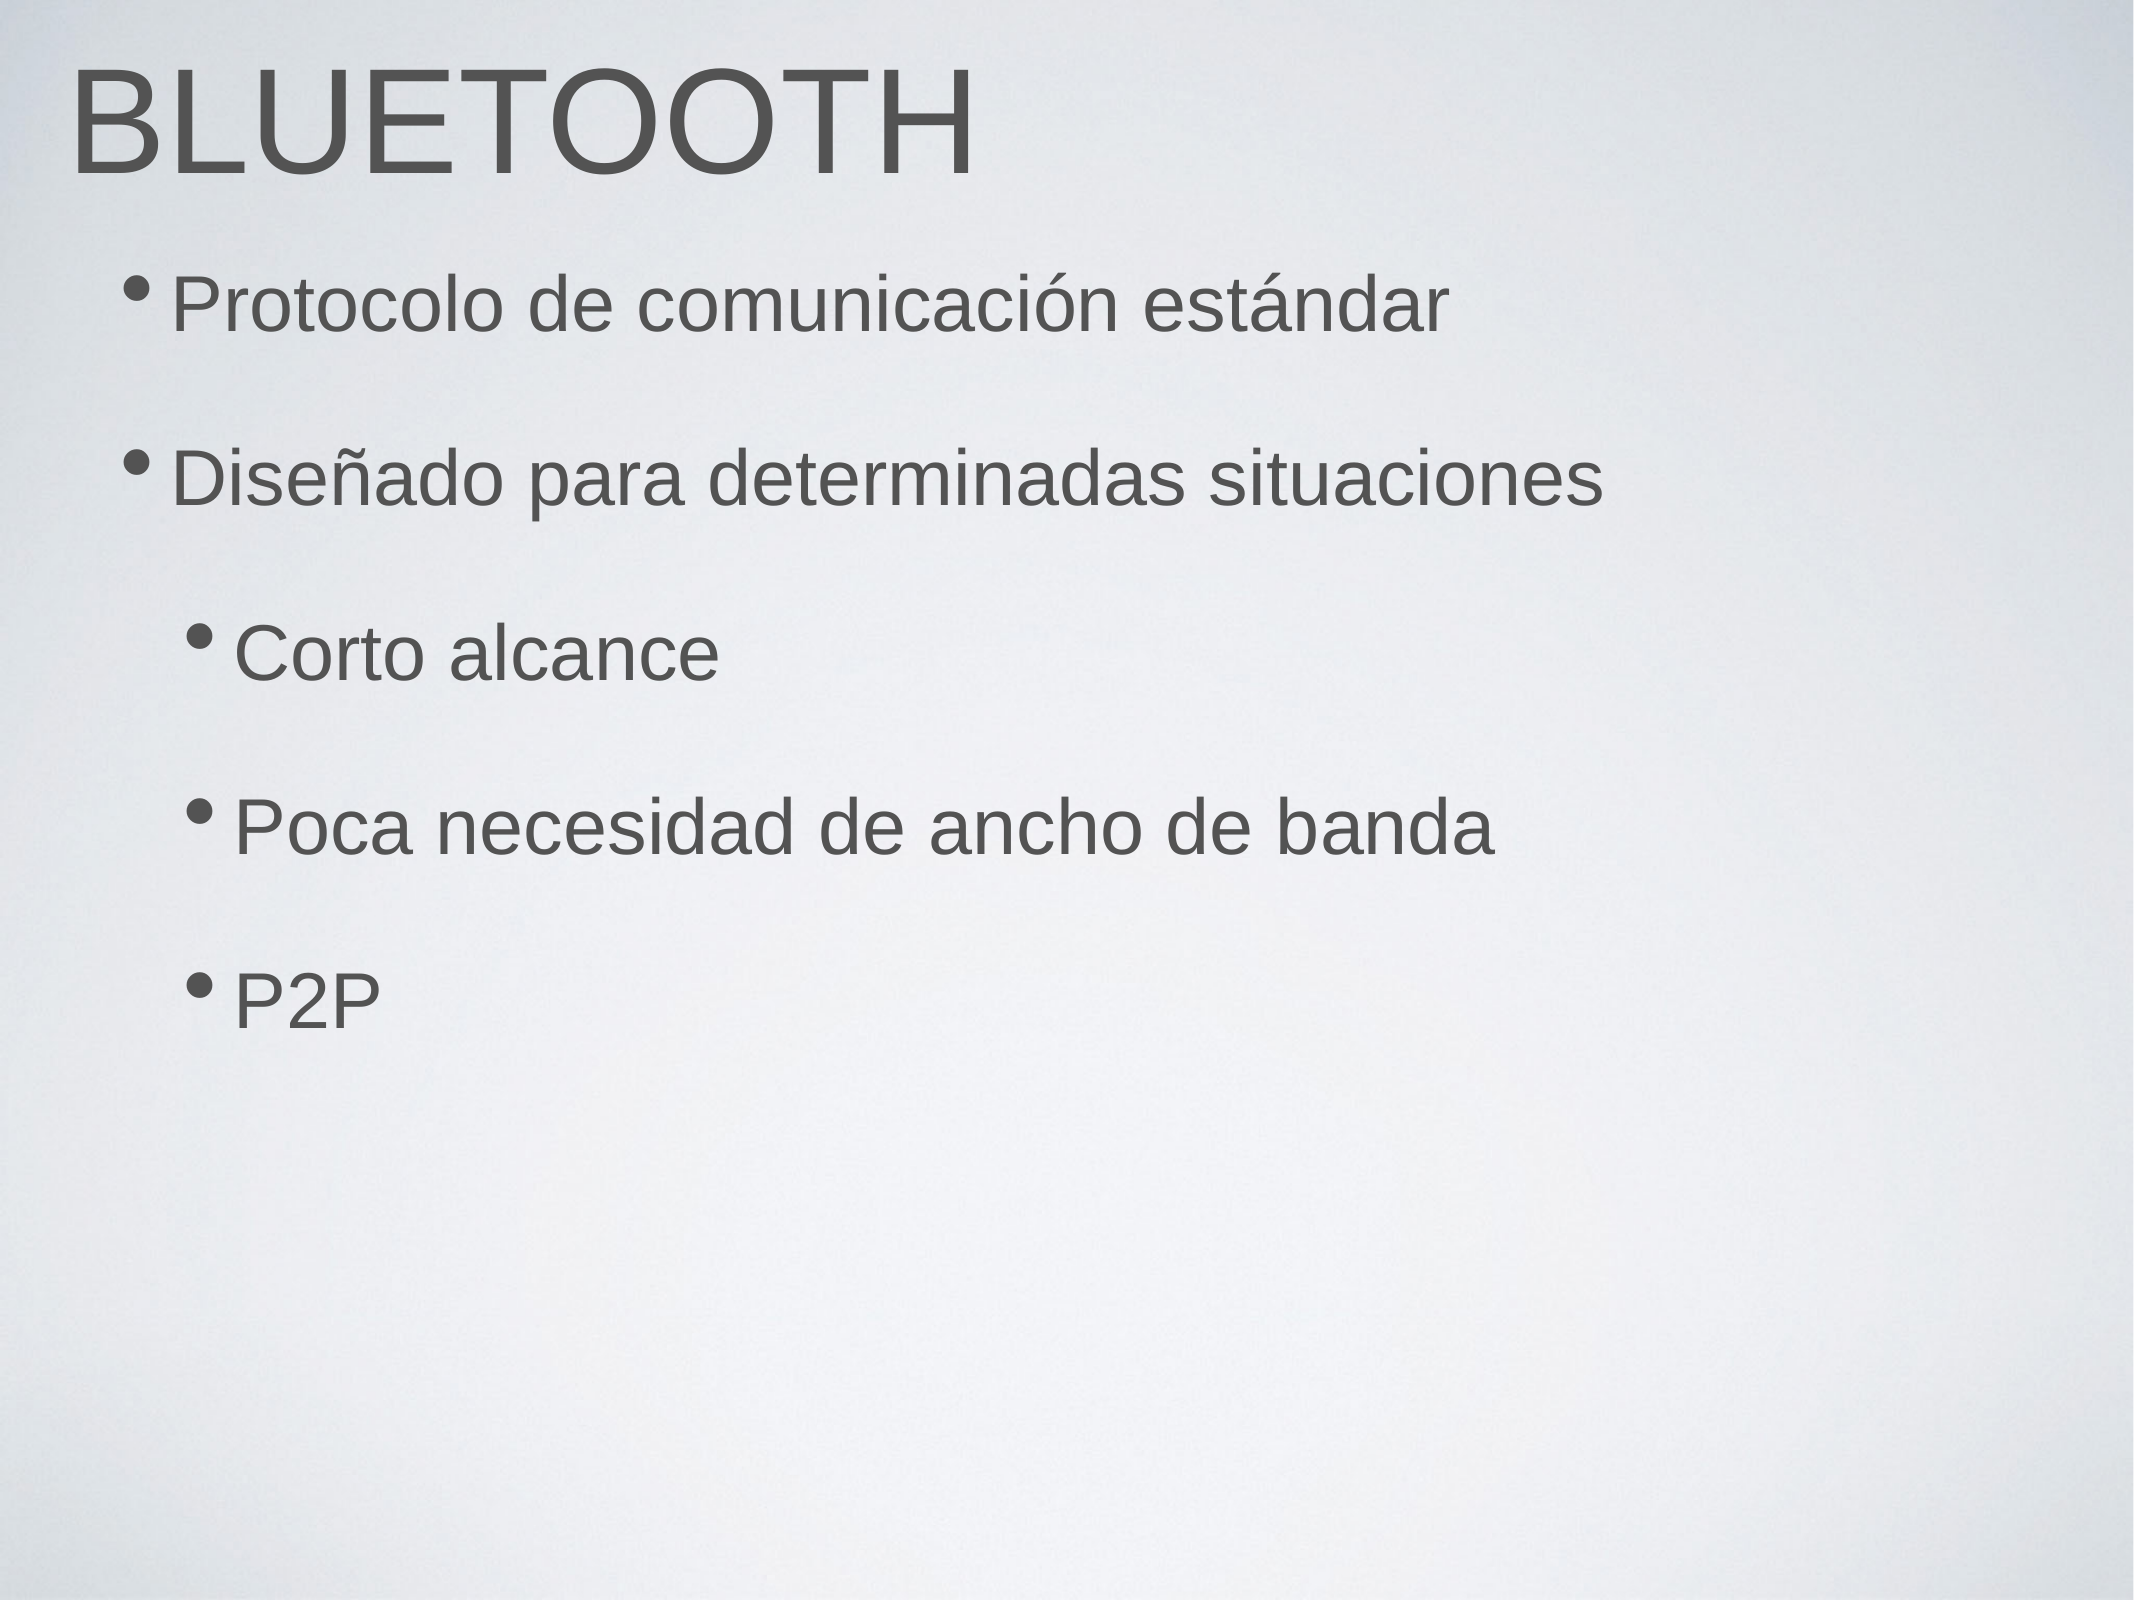

# Bluetooth
Protocolo de comunicación estándar
Diseñado para determinadas situaciones
Corto alcance
Poca necesidad de ancho de banda
P2P